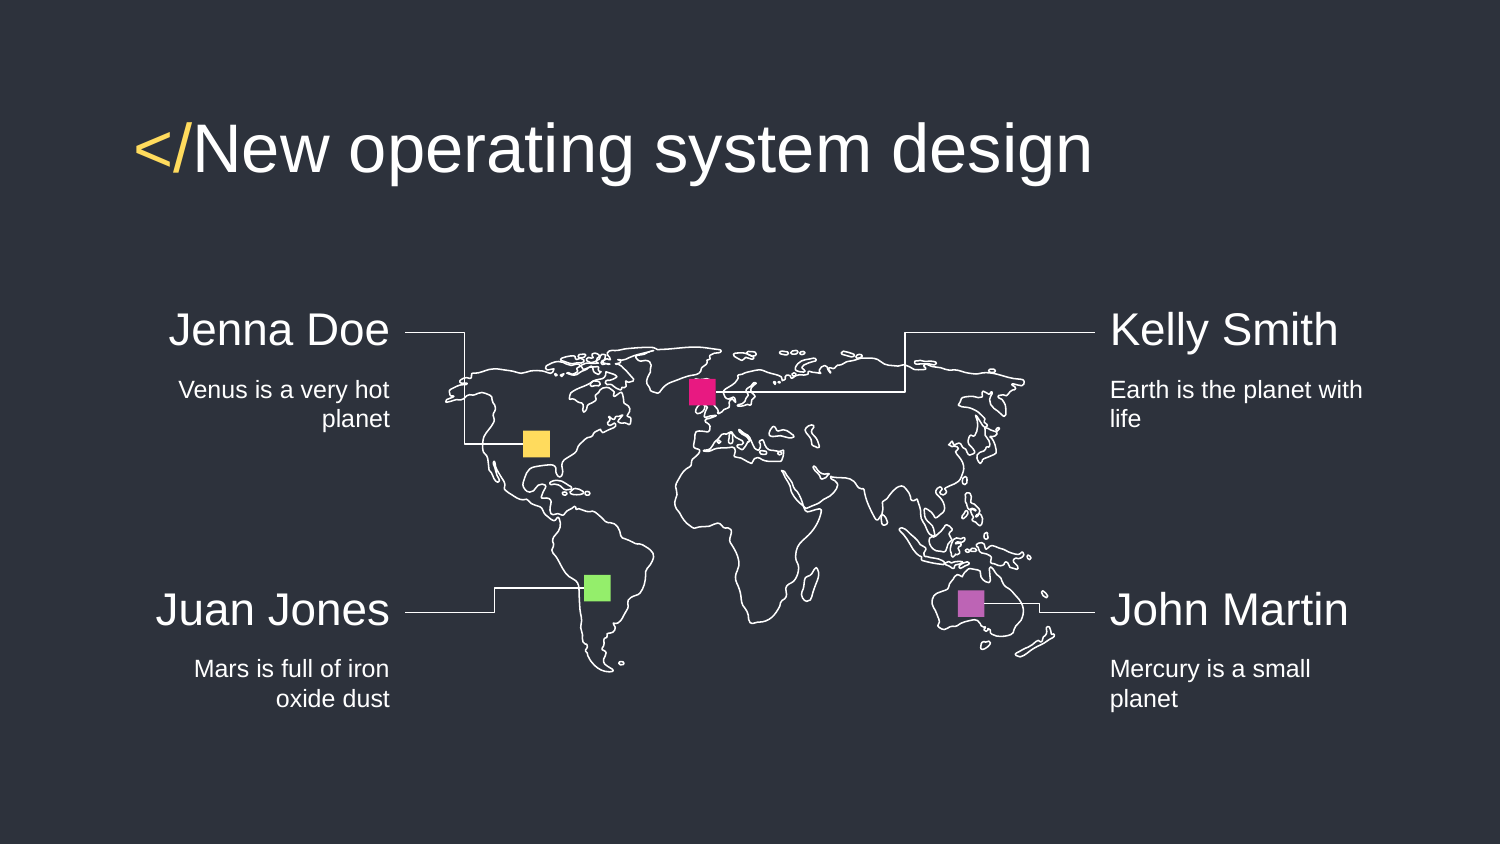

# </New operating system design
Jenna Doe
Venus is a very hot planet
Kelly Smith
Earth is the planet with life

Juan Jones
Mars is full of iron oxide dust
John Martin
Mercury is a small planet